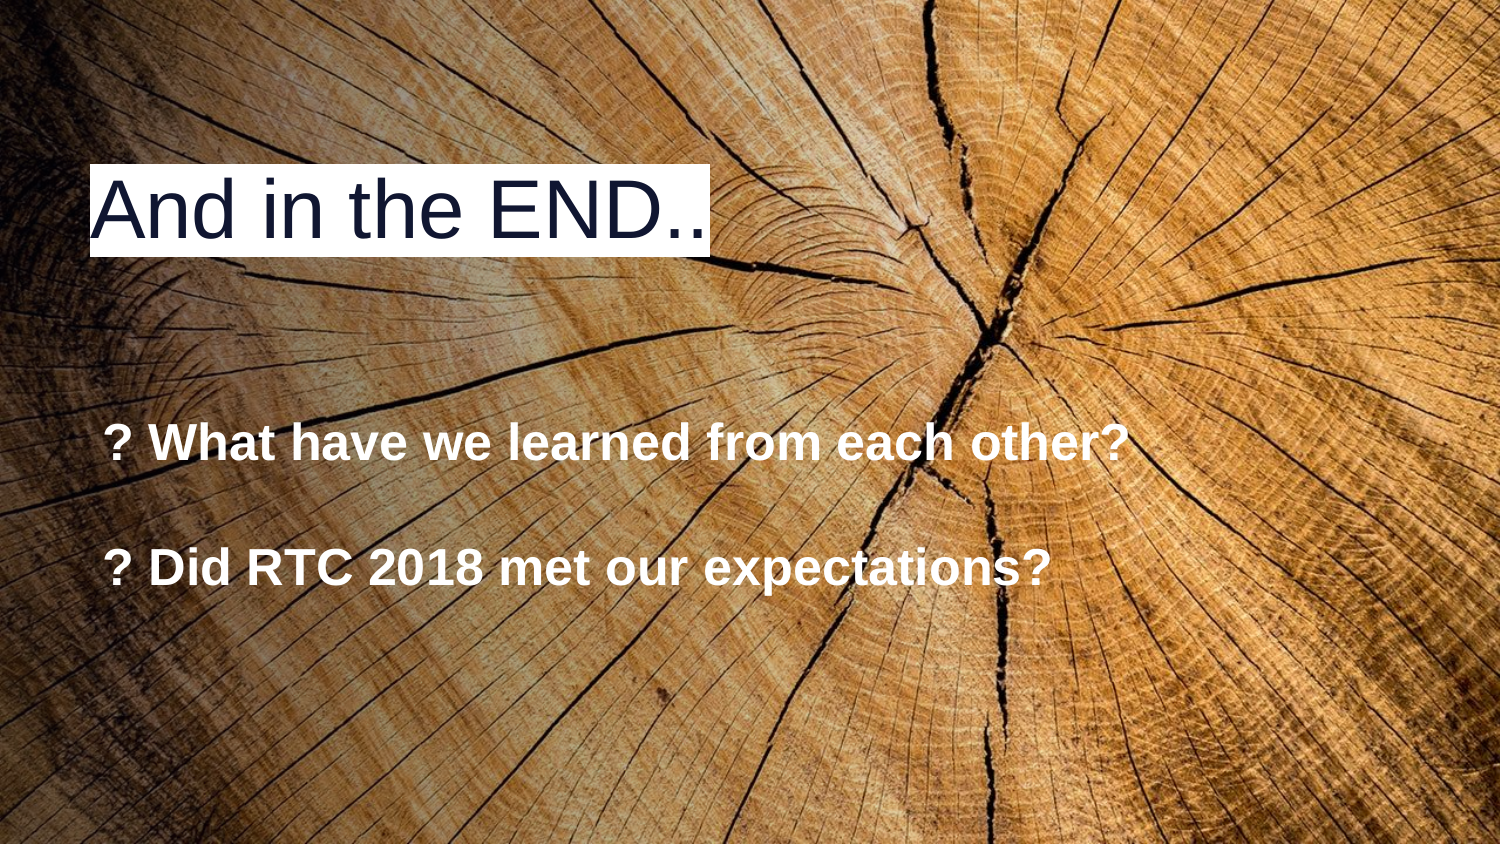

# And in the END..
? What have we learned from each other?

? Did RTC 2018 met our expectations?